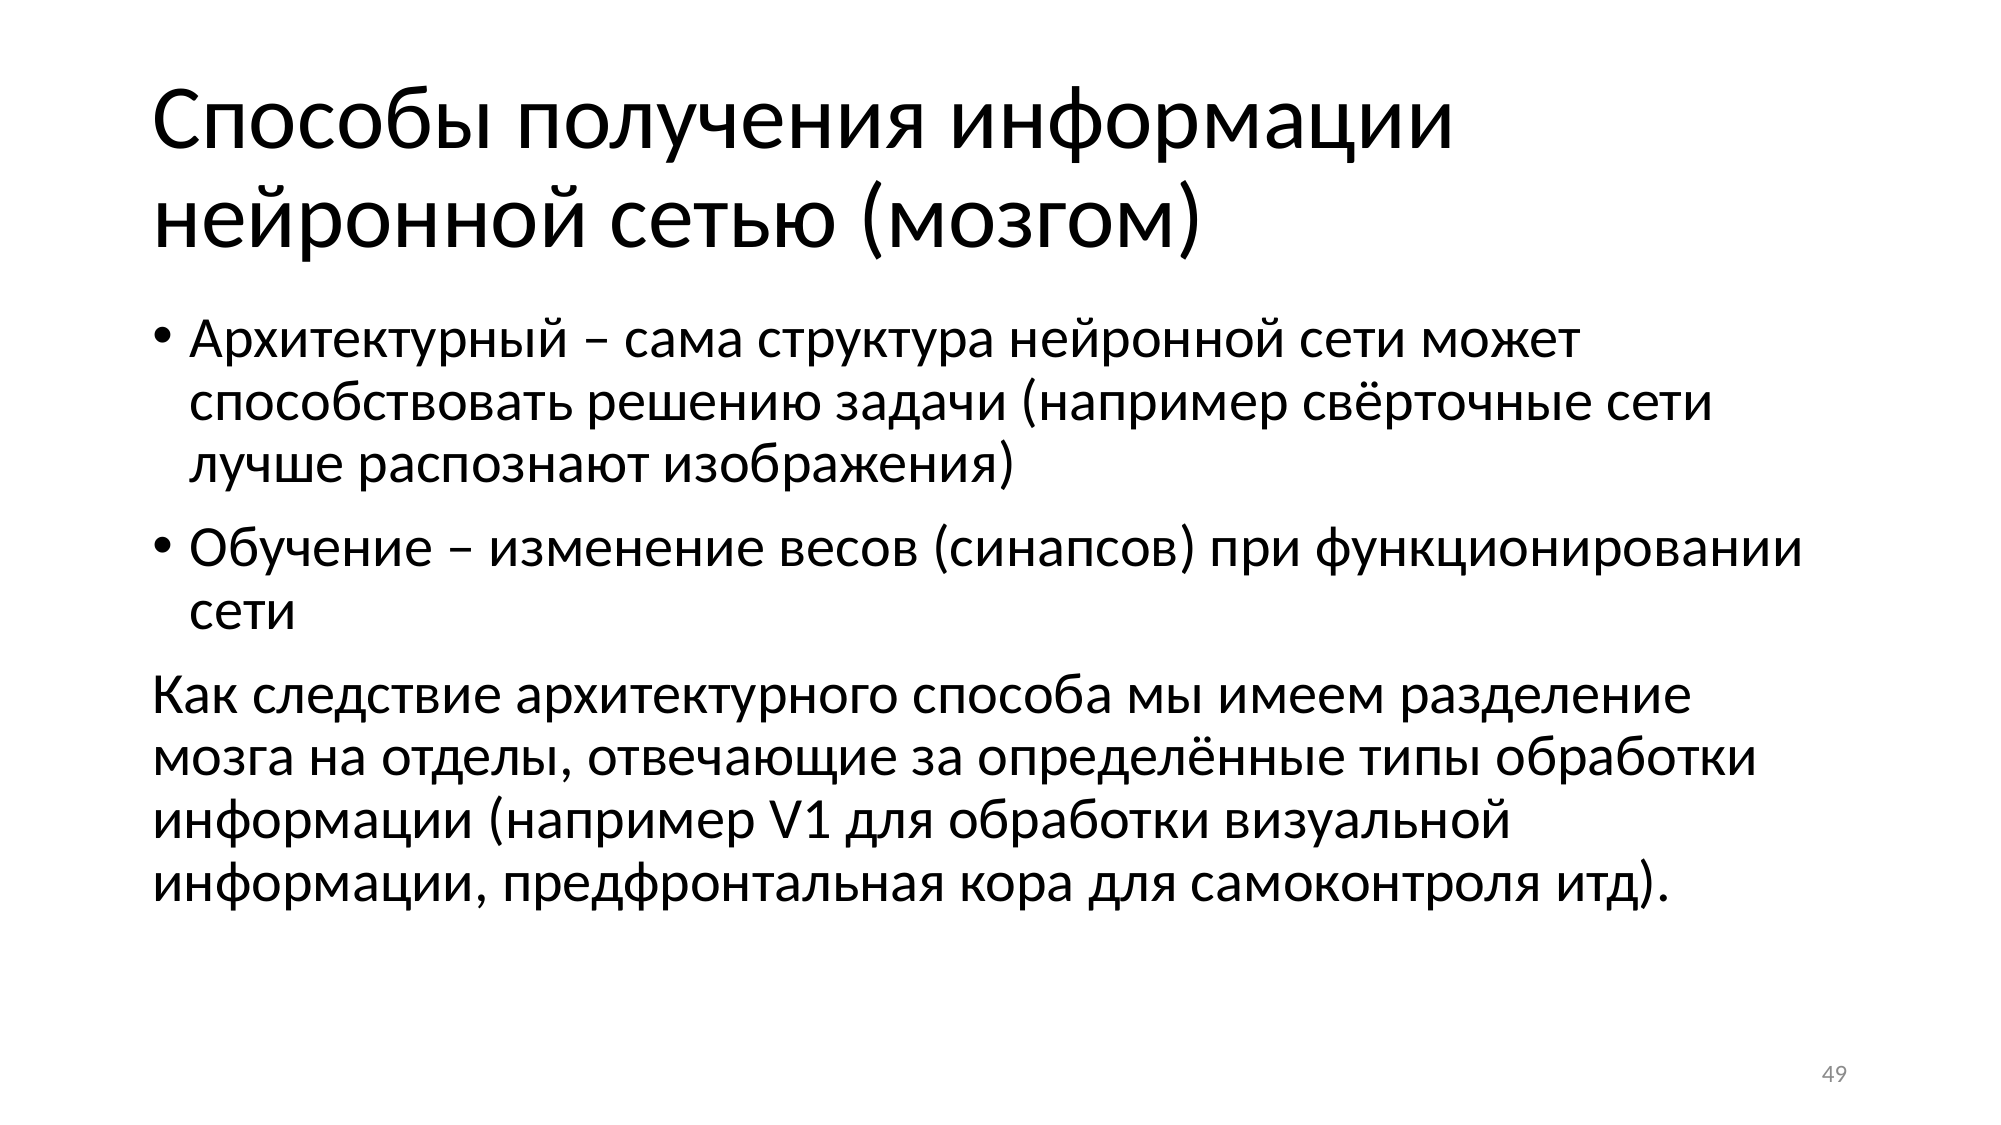

# Способы получения информации нейронной сетью (мозгом)
Архитектурный – сама структура нейронной сети может способствовать решению задачи (например свёрточные сети лучше распознают изображения)
Обучение – изменение весов (синапсов) при функционировании сети
Как следствие архитектурного способа мы имеем разделение мозга на отделы, отвечающие за определённые типы обработки информации (например V1 для обработки визуальной информации, предфронтальная кора для самоконтроля итд).
49